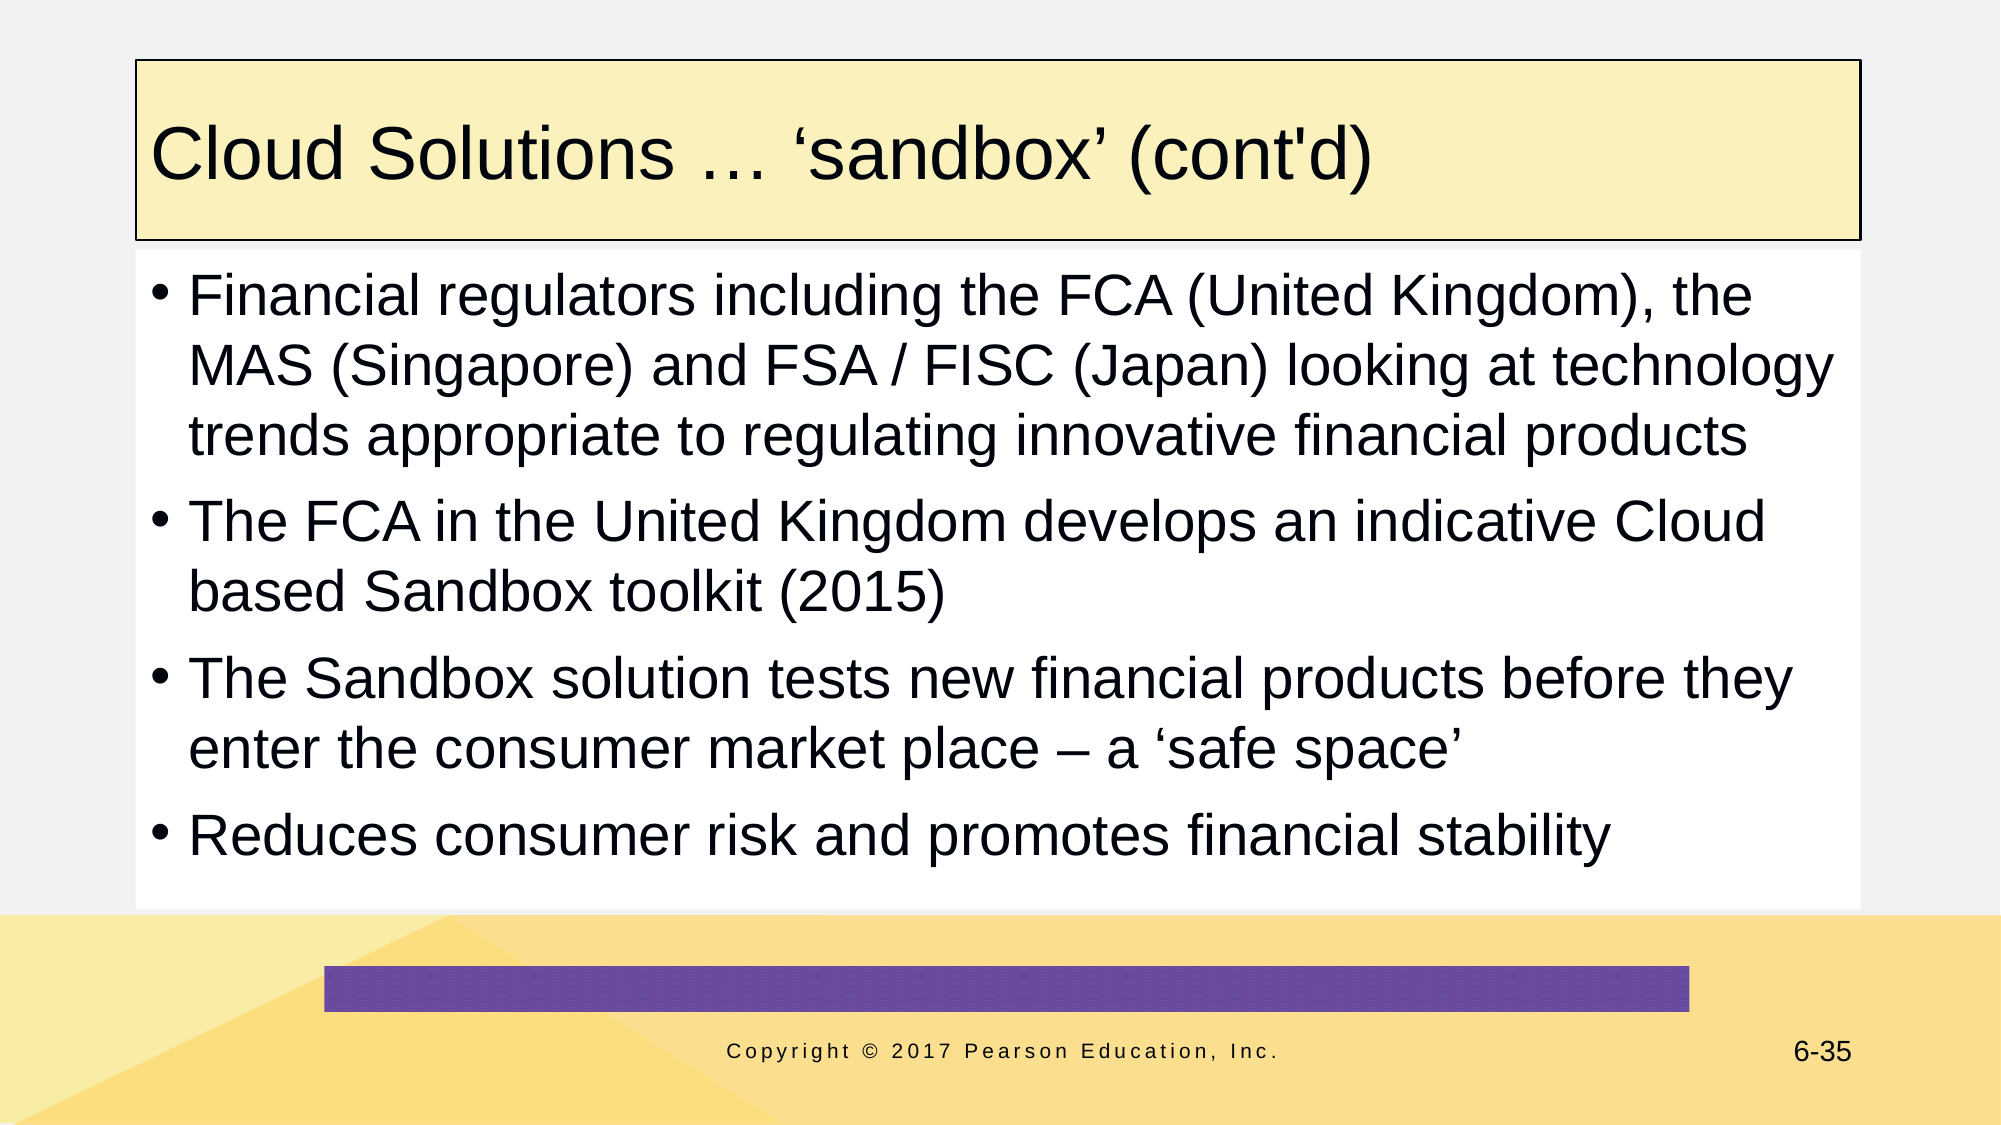

# Cloud Solutions … ‘sandbox’ (cont'd)
Financial regulators including the FCA (United Kingdom), the MAS (Singapore) and FSA / FISC (Japan) looking at technology trends appropriate to regulating innovative financial products
The FCA in the United Kingdom develops an indicative Cloud based Sandbox toolkit (2015)
The Sandbox solution tests new financial products before they enter the consumer market place – a ‘safe space’
Reduces consumer risk and promotes financial stability

Copyright © 2017 Pearson Education, Inc.